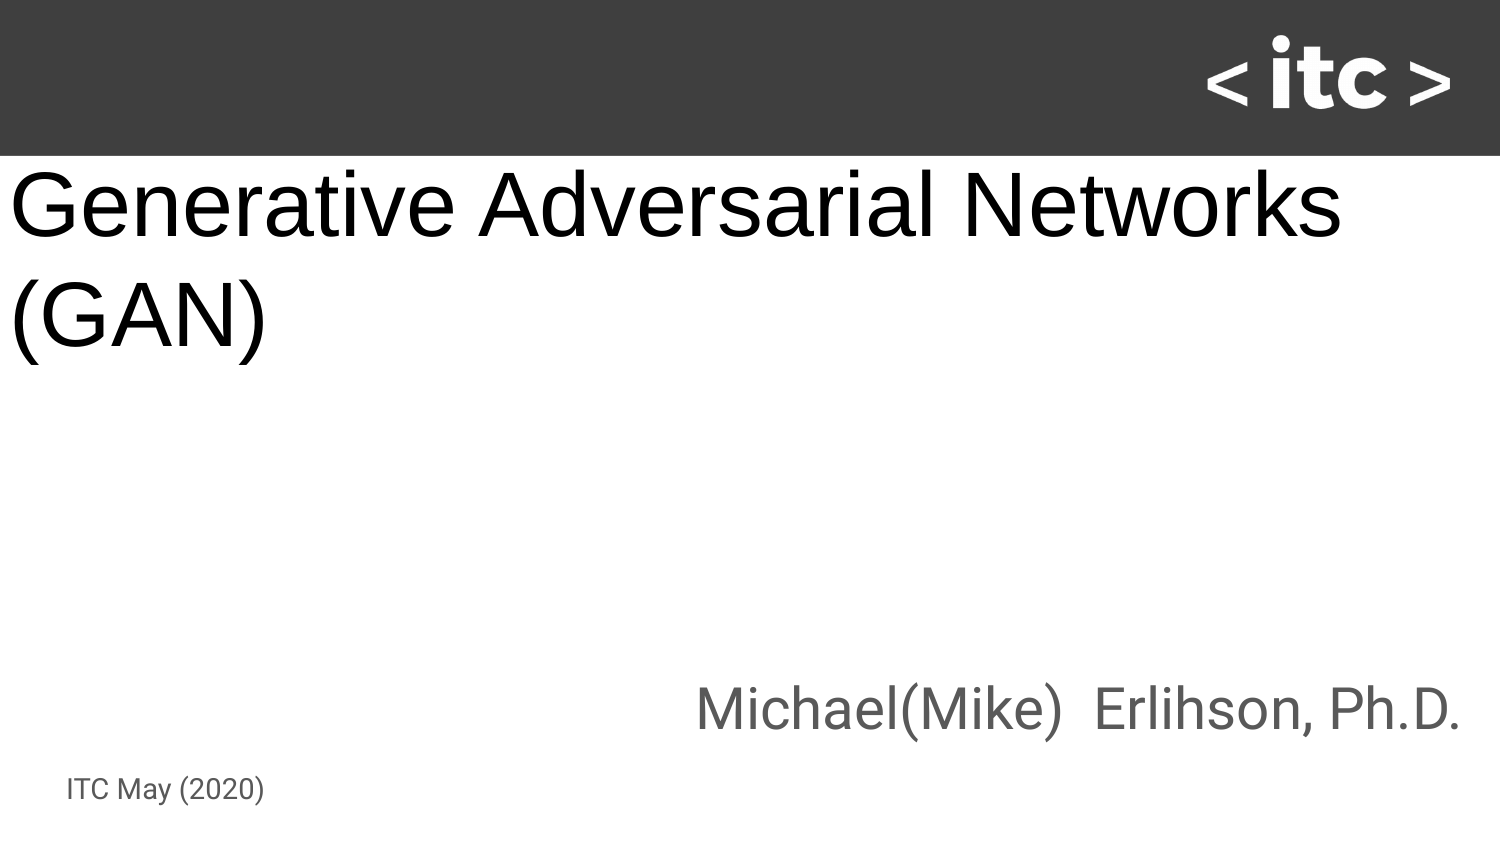

# Generative Adversarial Networks (GAN)
Michael(Mike)  Erlihson, Ph.D.
ITC May (2020)